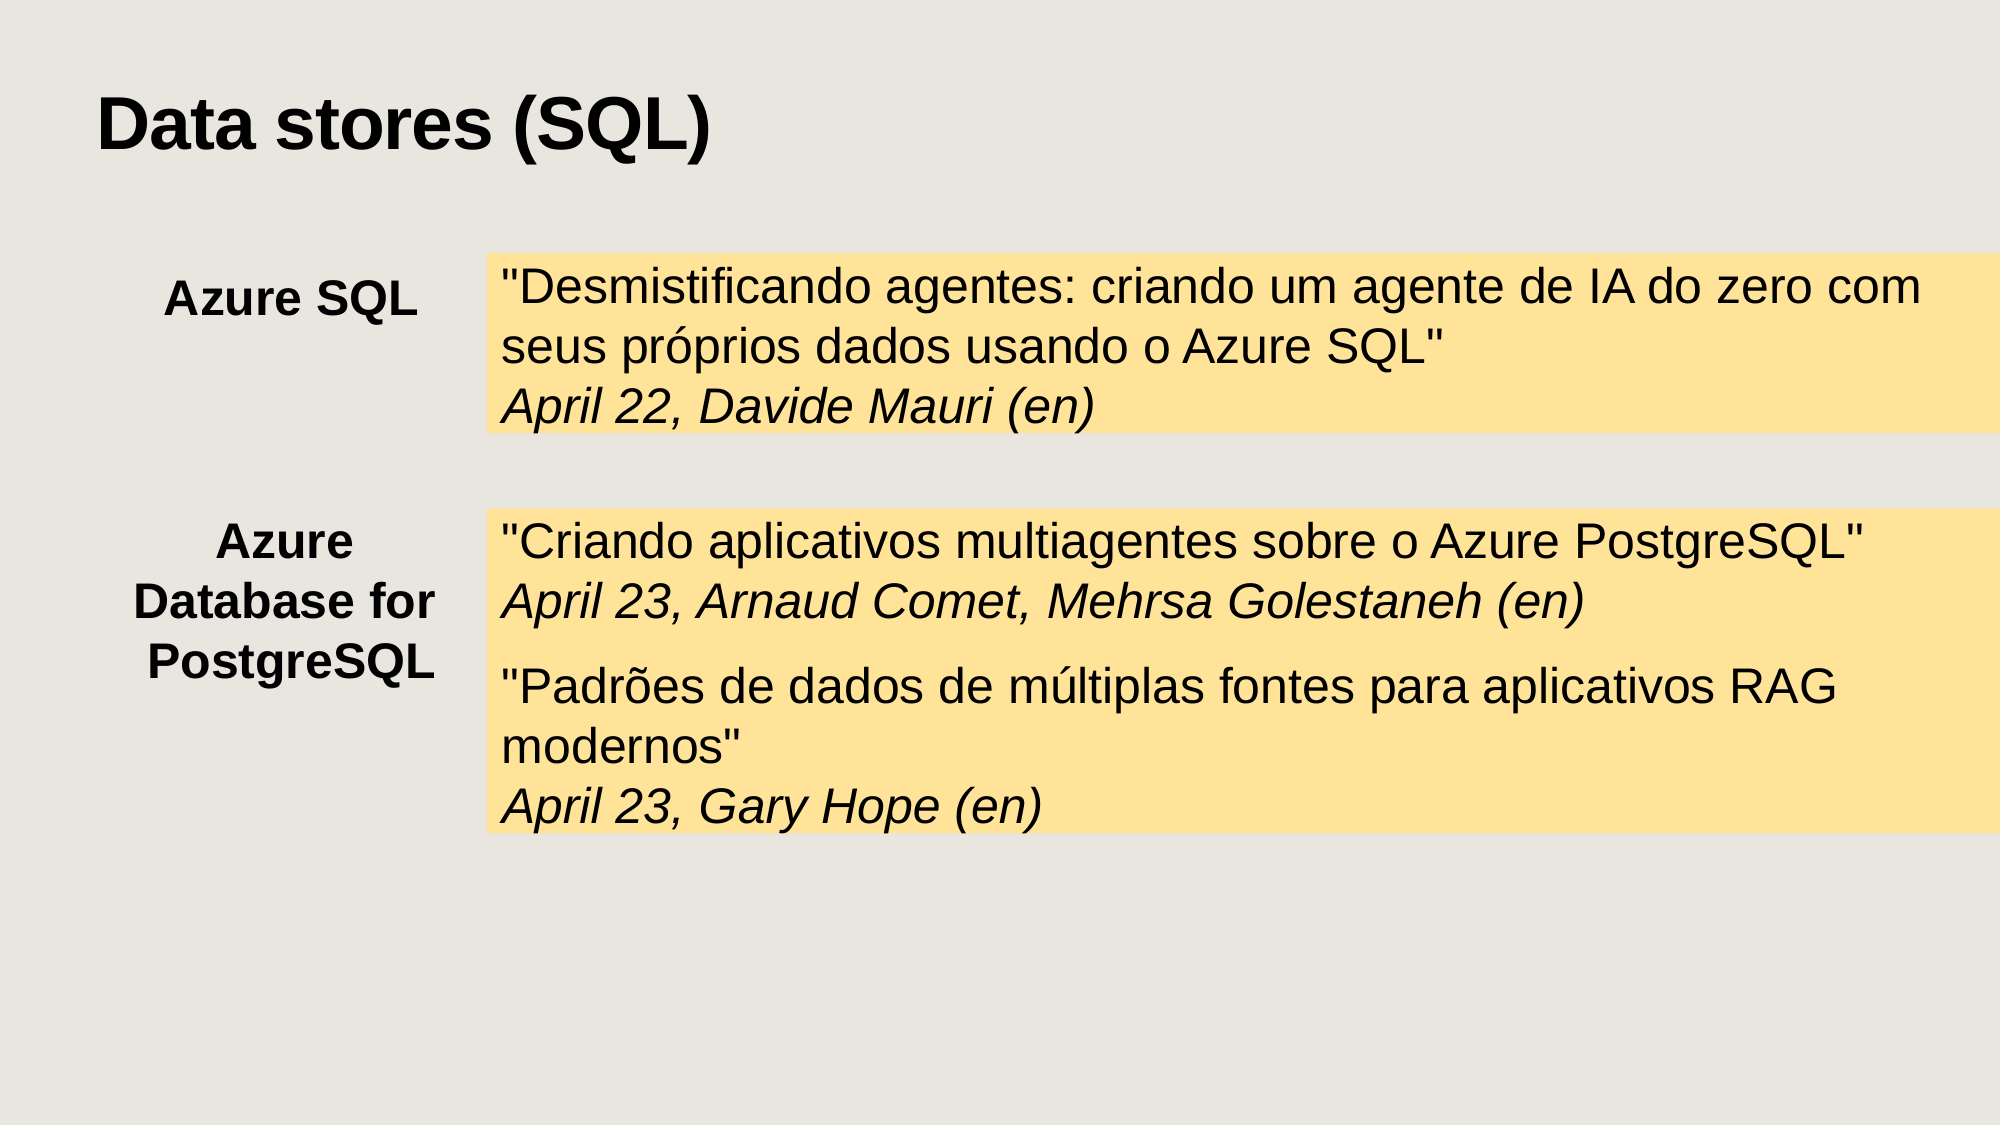

# Data stores (SQL)
"Desmistificando agentes: criando um agente de IA do zero com seus próprios dados usando o Azure SQL"
April 22, Davide Mauri (en)
Azure SQL
Azure
Database for
PostgreSQL
"Criando aplicativos multiagentes sobre o Azure PostgreSQL"
April 23, Arnaud Comet, Mehrsa Golestaneh (en)
"Padrões de dados de múltiplas fontes para aplicativos RAG modernos"
April 23, Gary Hope (en)